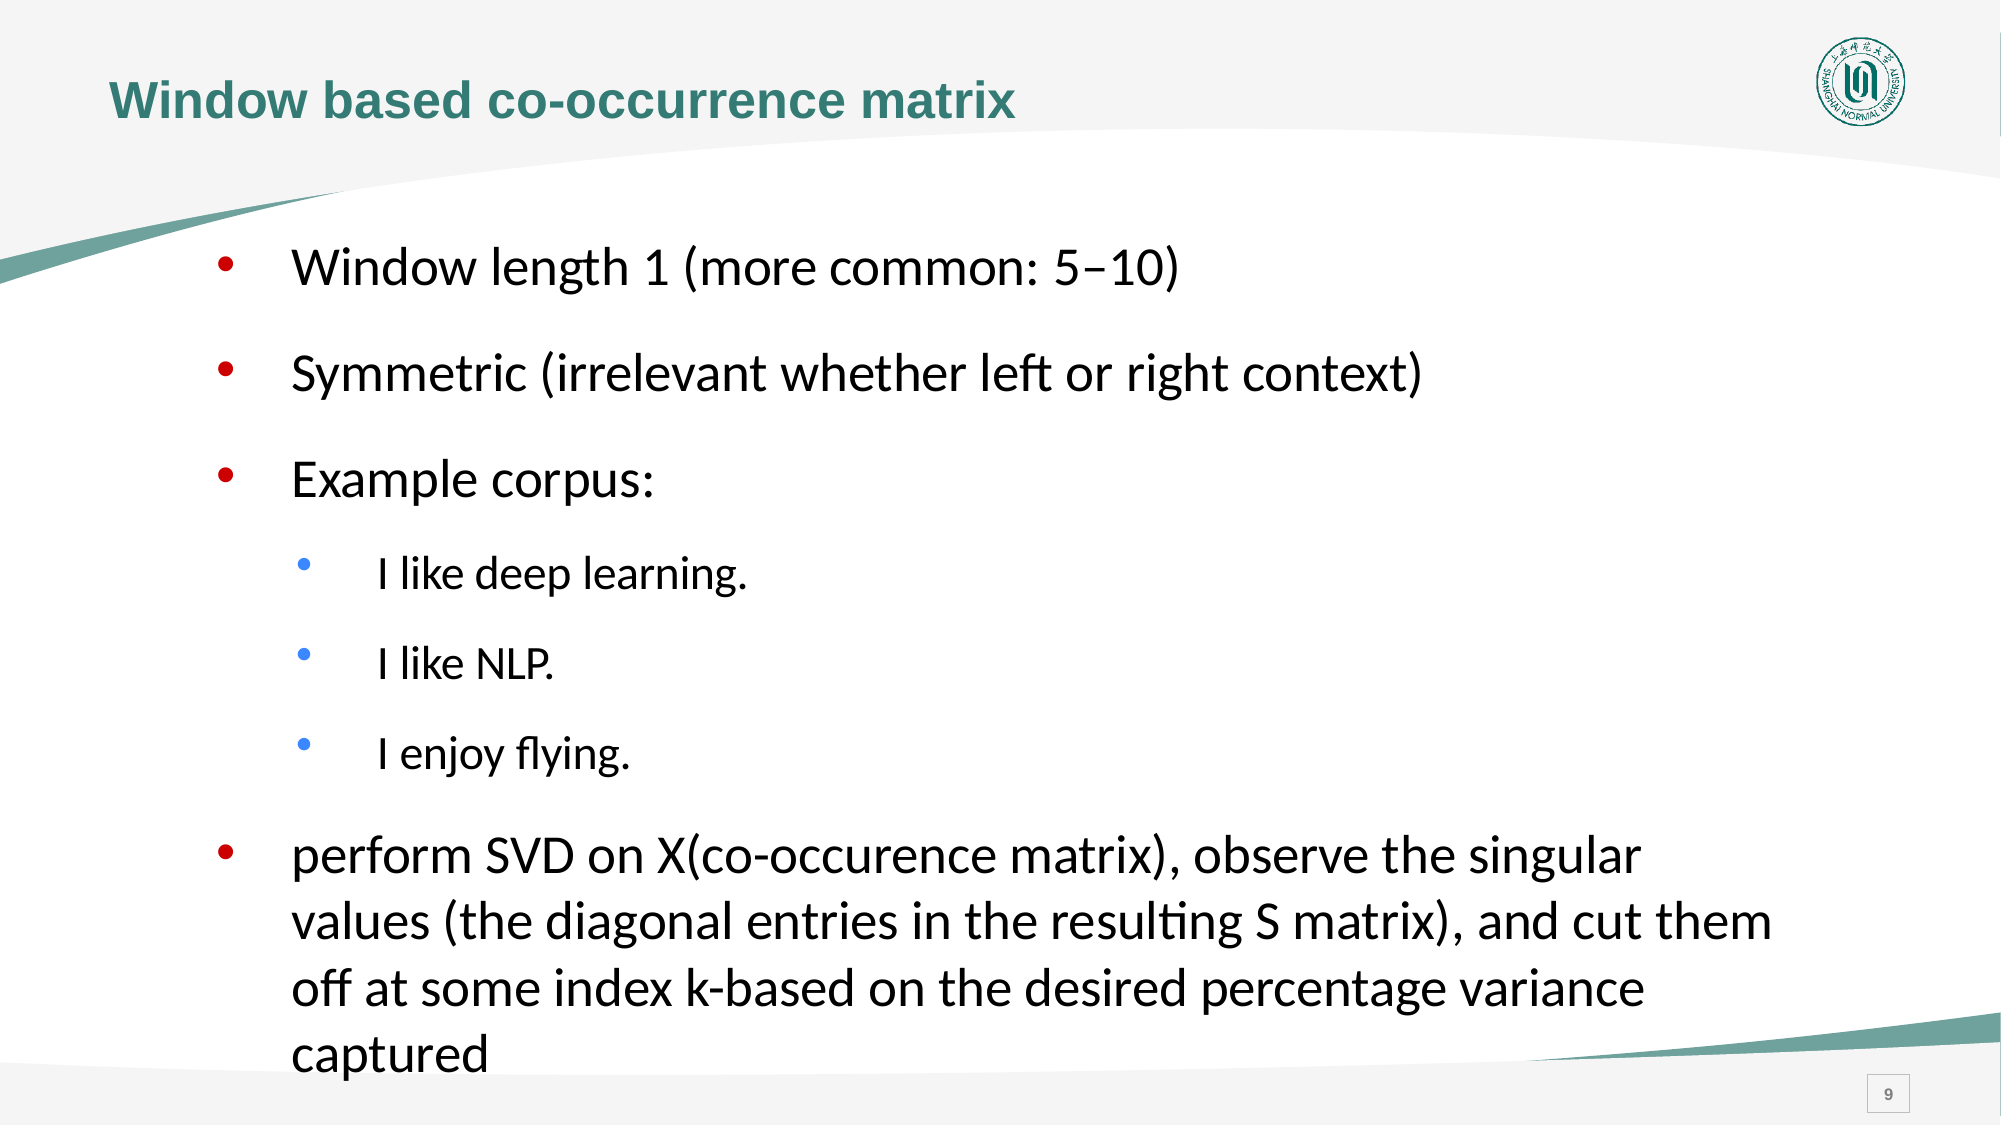

# Window based co-occurrence matrix
Window length 1 (more common: 5–10)
Symmetric (irrelevant whether left or right context)
Example corpus:
I like deep learning.
I like NLP.
I enjoy flying.
perform SVD on X(co-occurence matrix), observe the singular values (the diagonal entries in the resulting S matrix), and cut them off at some index k-based on the desired percentage variance captured